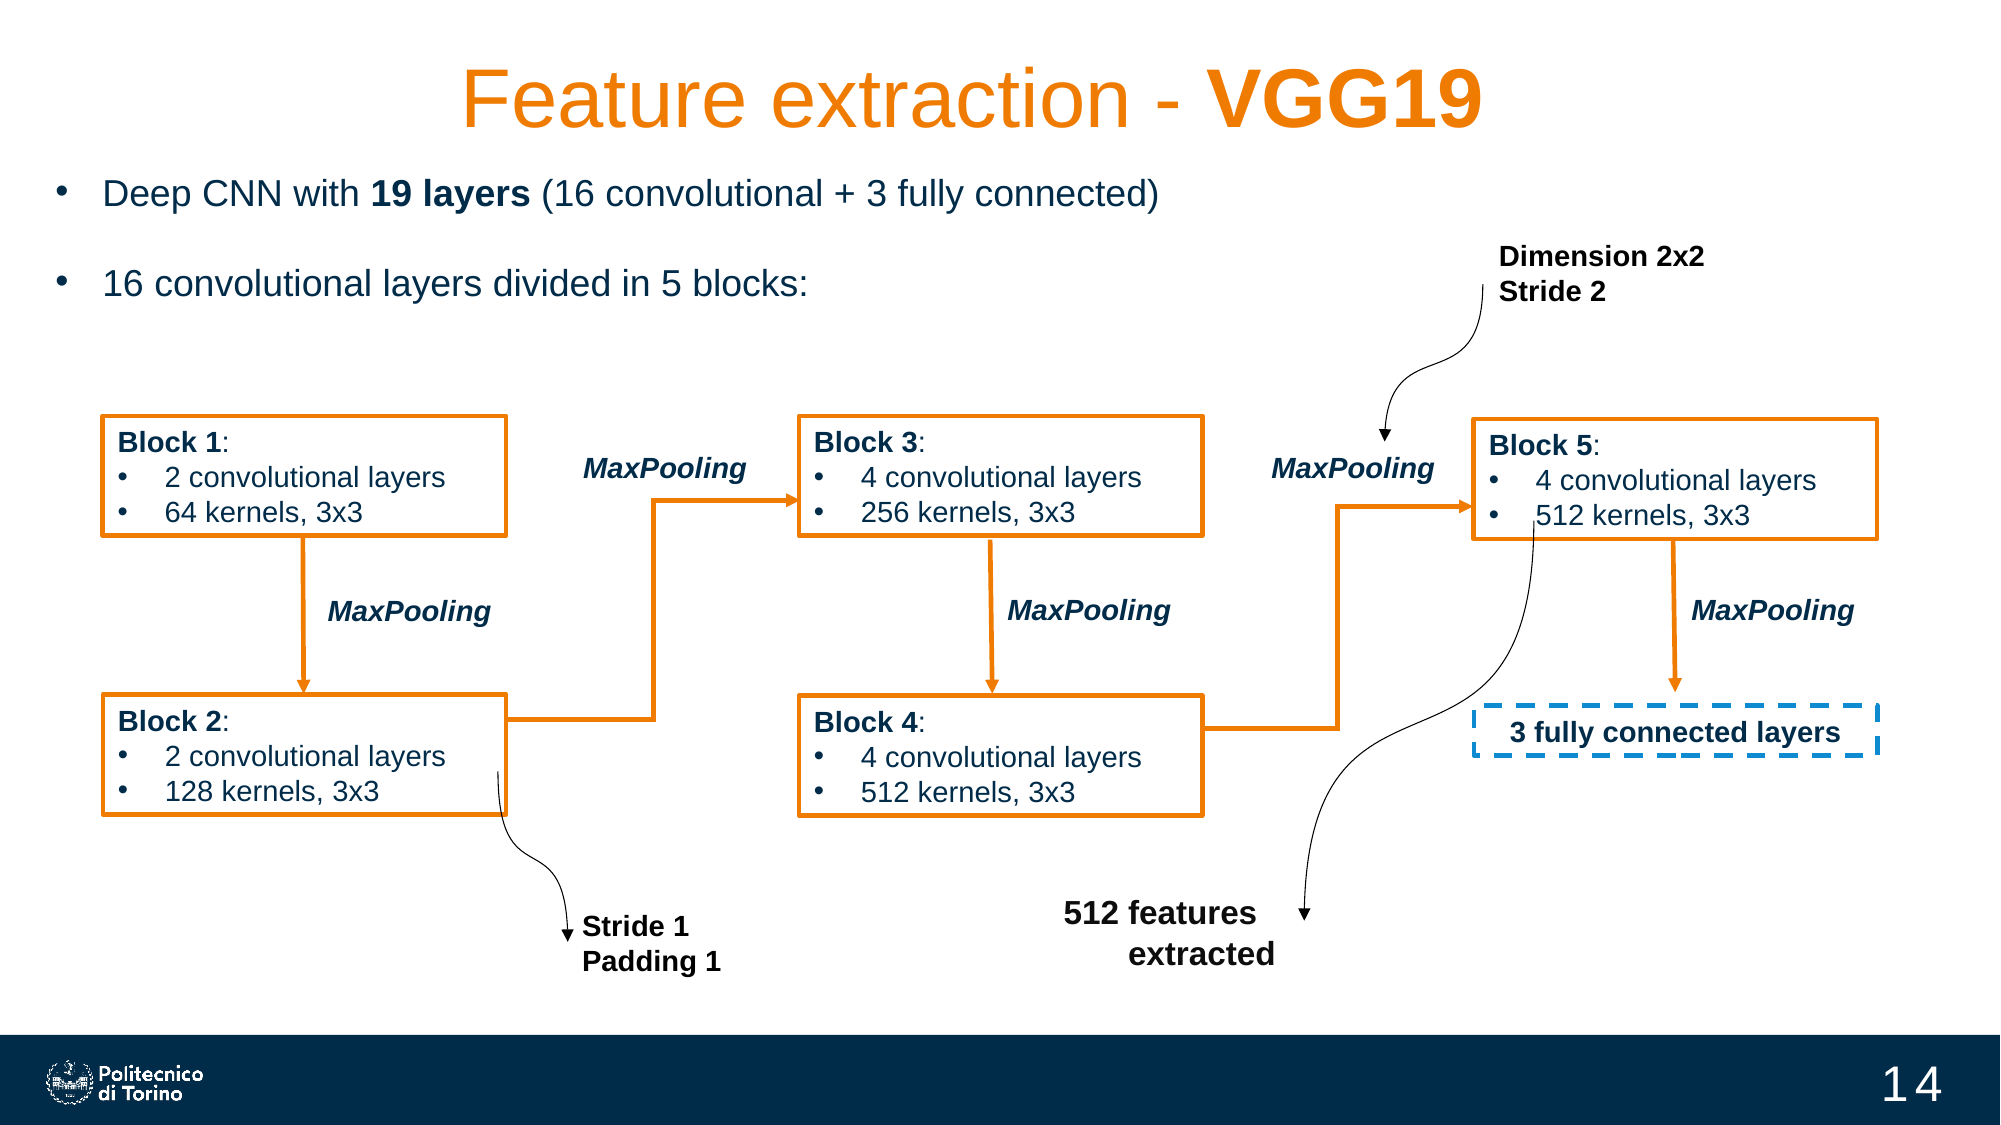

# Feature extraction - VGG19
Deep CNN with 19 layers (16 convolutional + 3 fully connected)

16 convolutional layers divided in 5 blocks:

Dimension 2x2
Stride 2

Block 1:
2 convolutional layers
64 kernels, 3x3
Block 3:
4 convolutional layers
256 kernels, 3x3
Block 5:
4 convolutional layers
512 kernels, 3x3
MaxPooling
MaxPooling
MaxPooling
MaxPooling
MaxPooling
Block 2:
2 convolutional layers
128 kernels, 3x3
Block 4:
4 convolutional layers
512 kernels, 3x3
3 fully connected layers
512 features
extracted
Stride 1
Padding 1
14